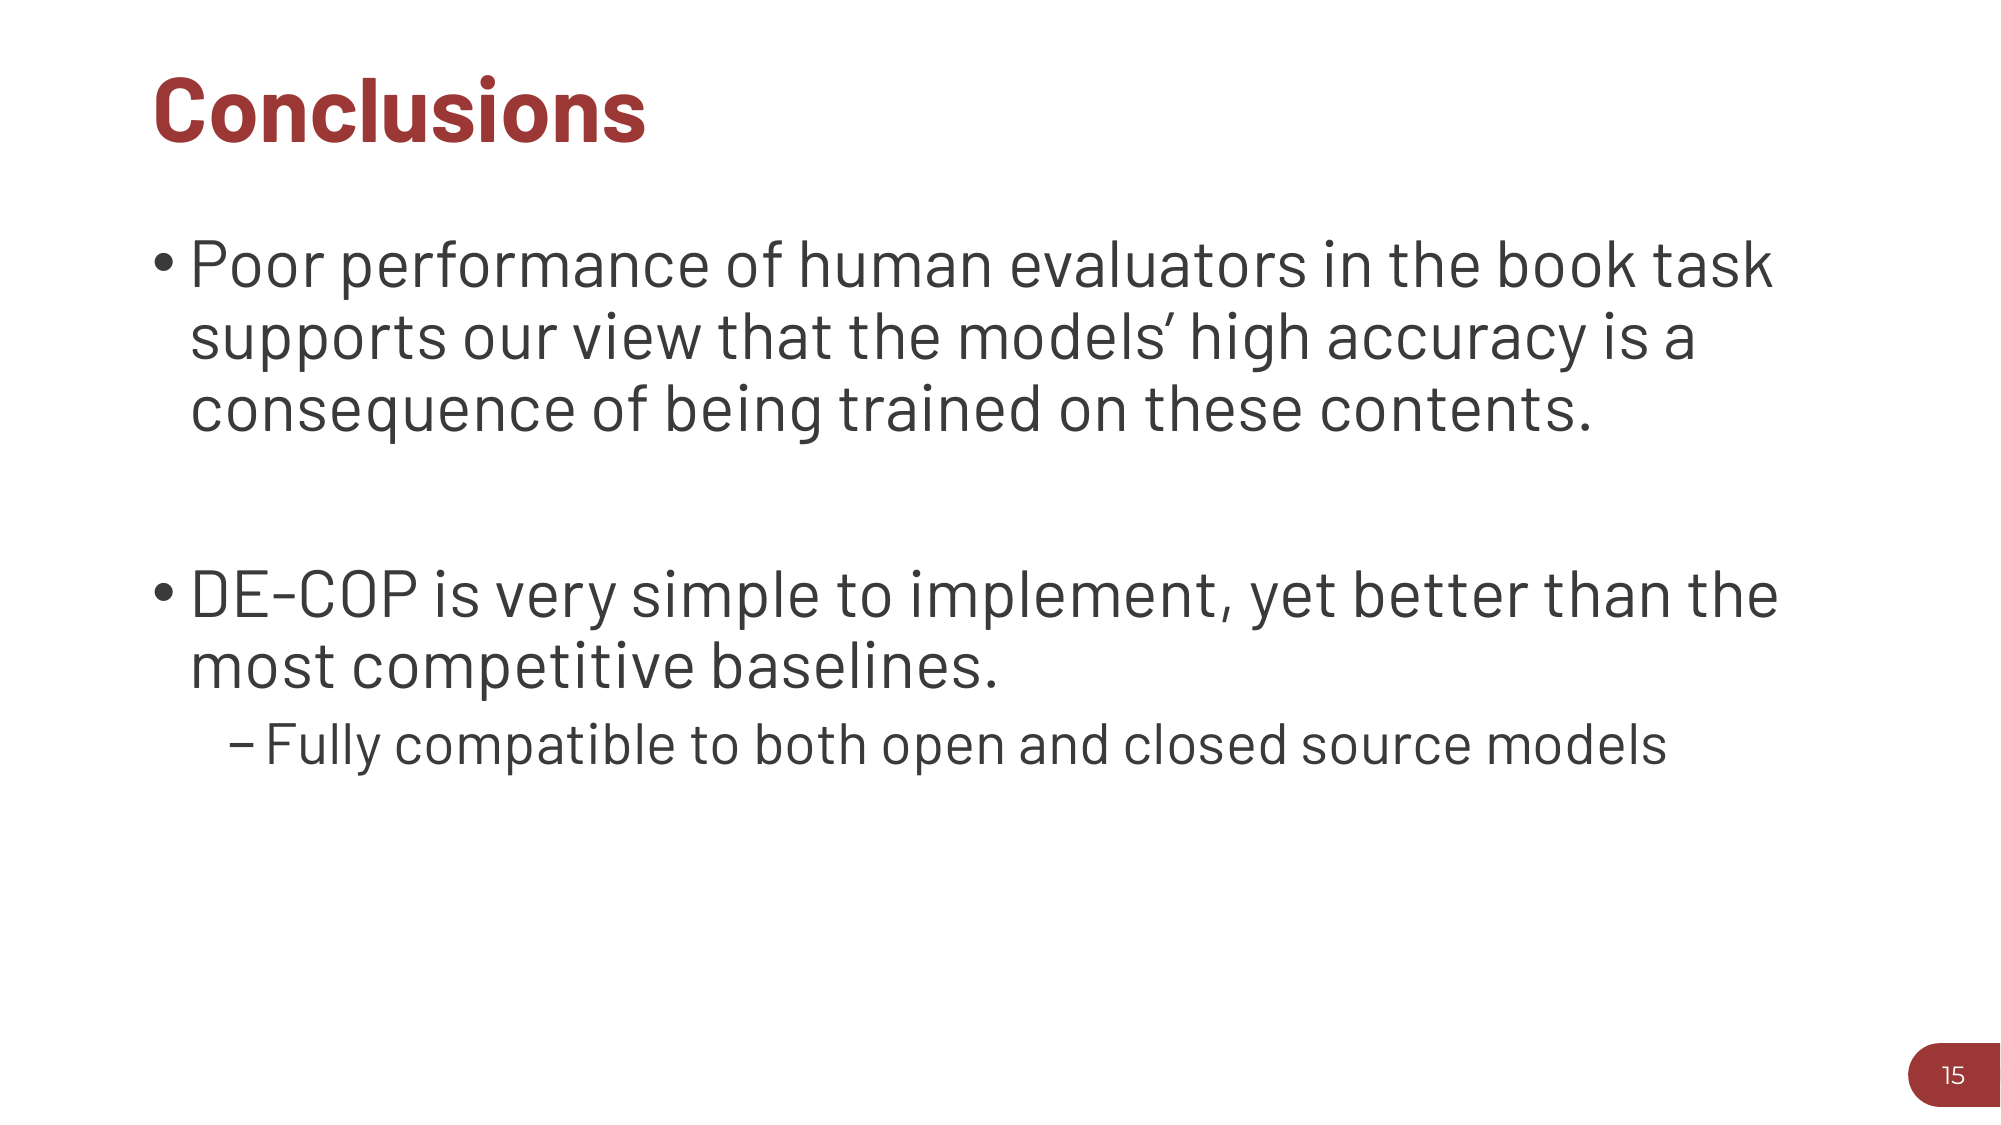

# Conclusions
Poor performance of human evaluators in the book task supports our view that the models’ high accuracy is a consequence of being trained on these contents.

DE-COP is very simple to implement, yet better than the most competitive baselines.
Fully compatible to both open and closed source models

15